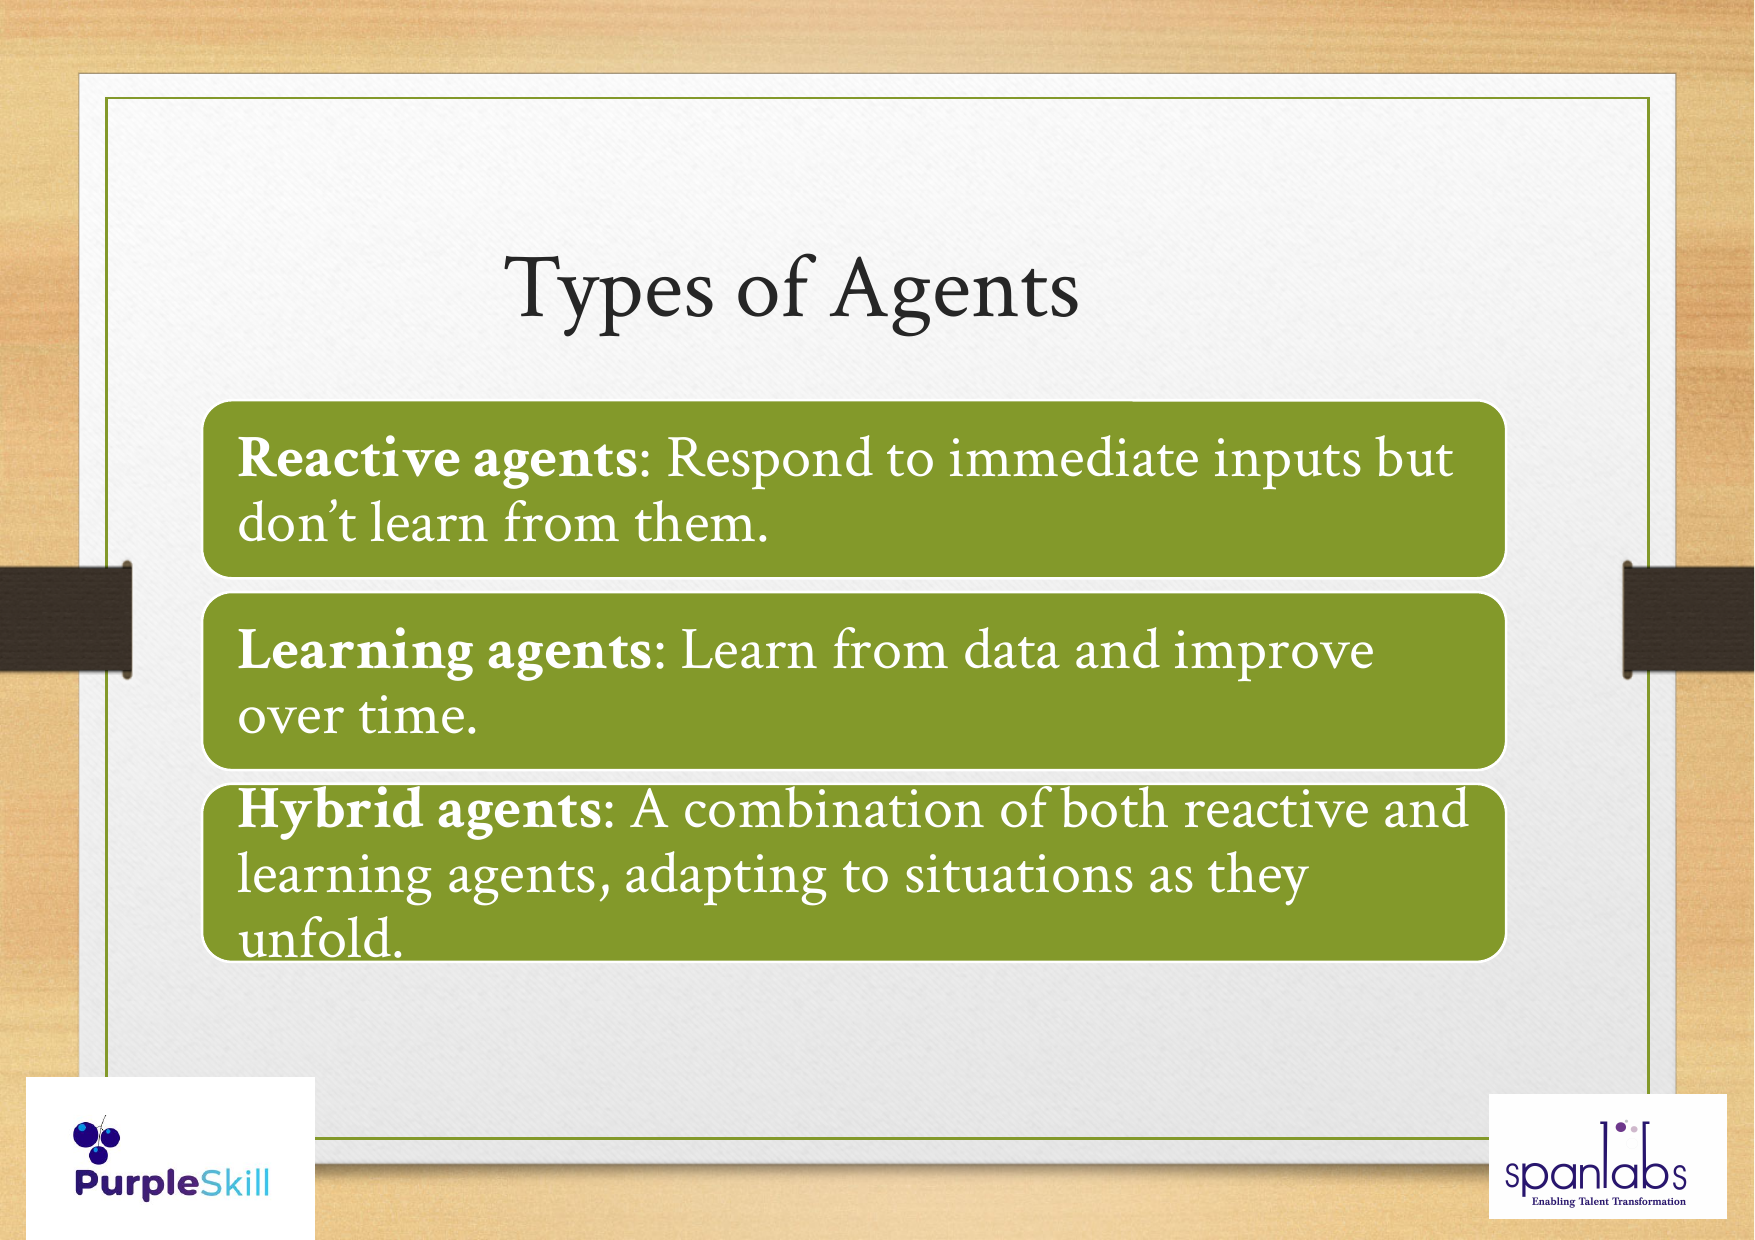

Types of Agents
Reactive agents: Respond to immediate inputs but don’t learn from them.
Learning agents: Learn from data and improve over time.
Hybrid agents: A combination of both reactive and learning agents, adapting to situations as they unfold.